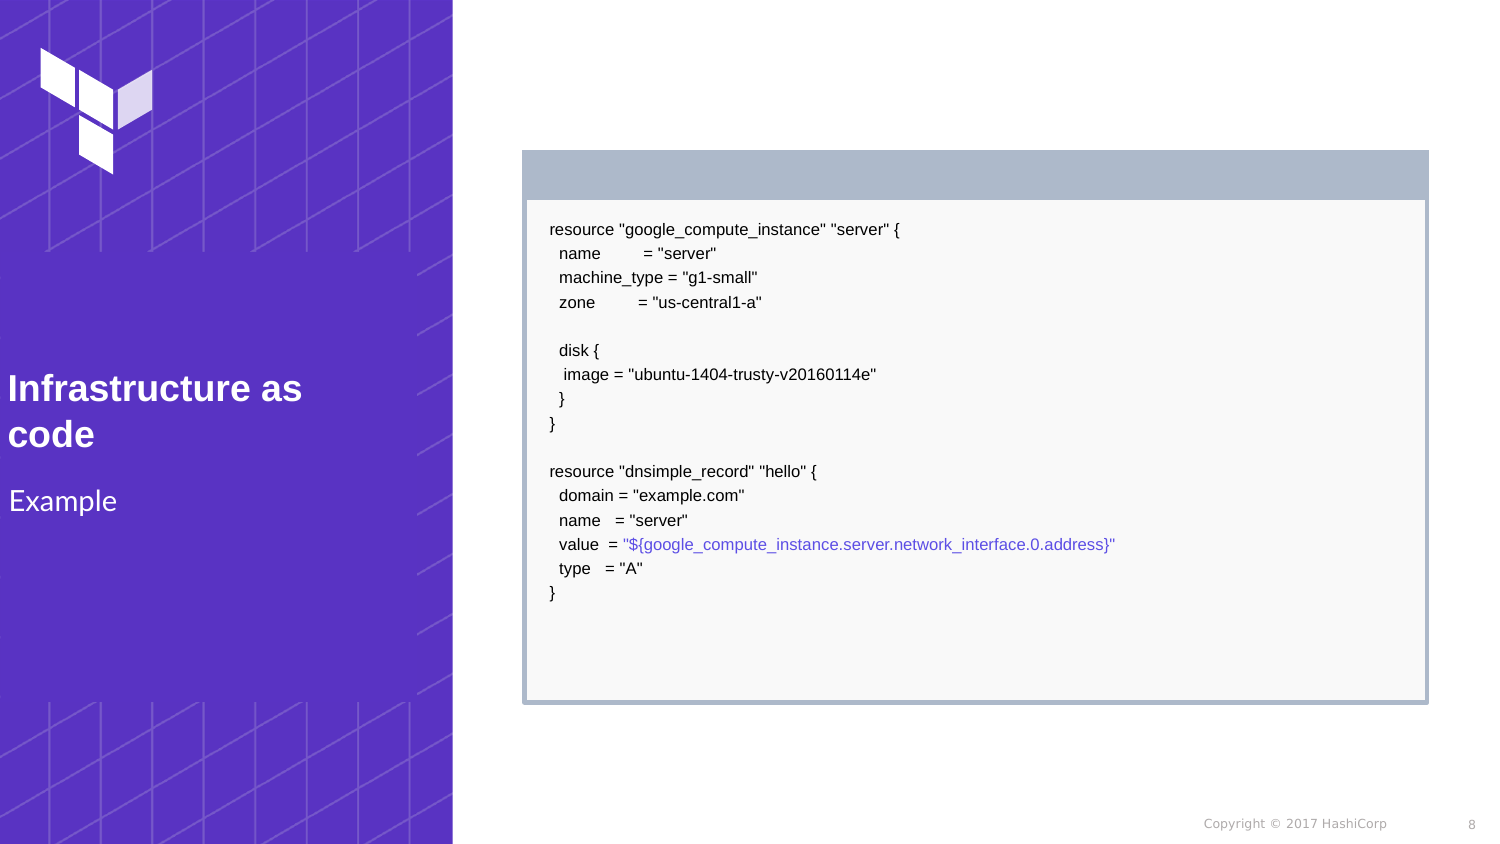

resource "google_compute_instance" "server" {
  name         = "server"
  machine_type = "g1-small"
  zone         = "us-central1-a"

  disk {
   image = "ubuntu-1404-trusty-v20160114e"
  }
}

resource "dnsimple_record" "hello" {
  domain = "example.com"
  name   = "server"
  value  = "${google_compute_instance.server.network_interface.0.address}"
  type   = "A"
}
# Infrastructure as code
Example
8